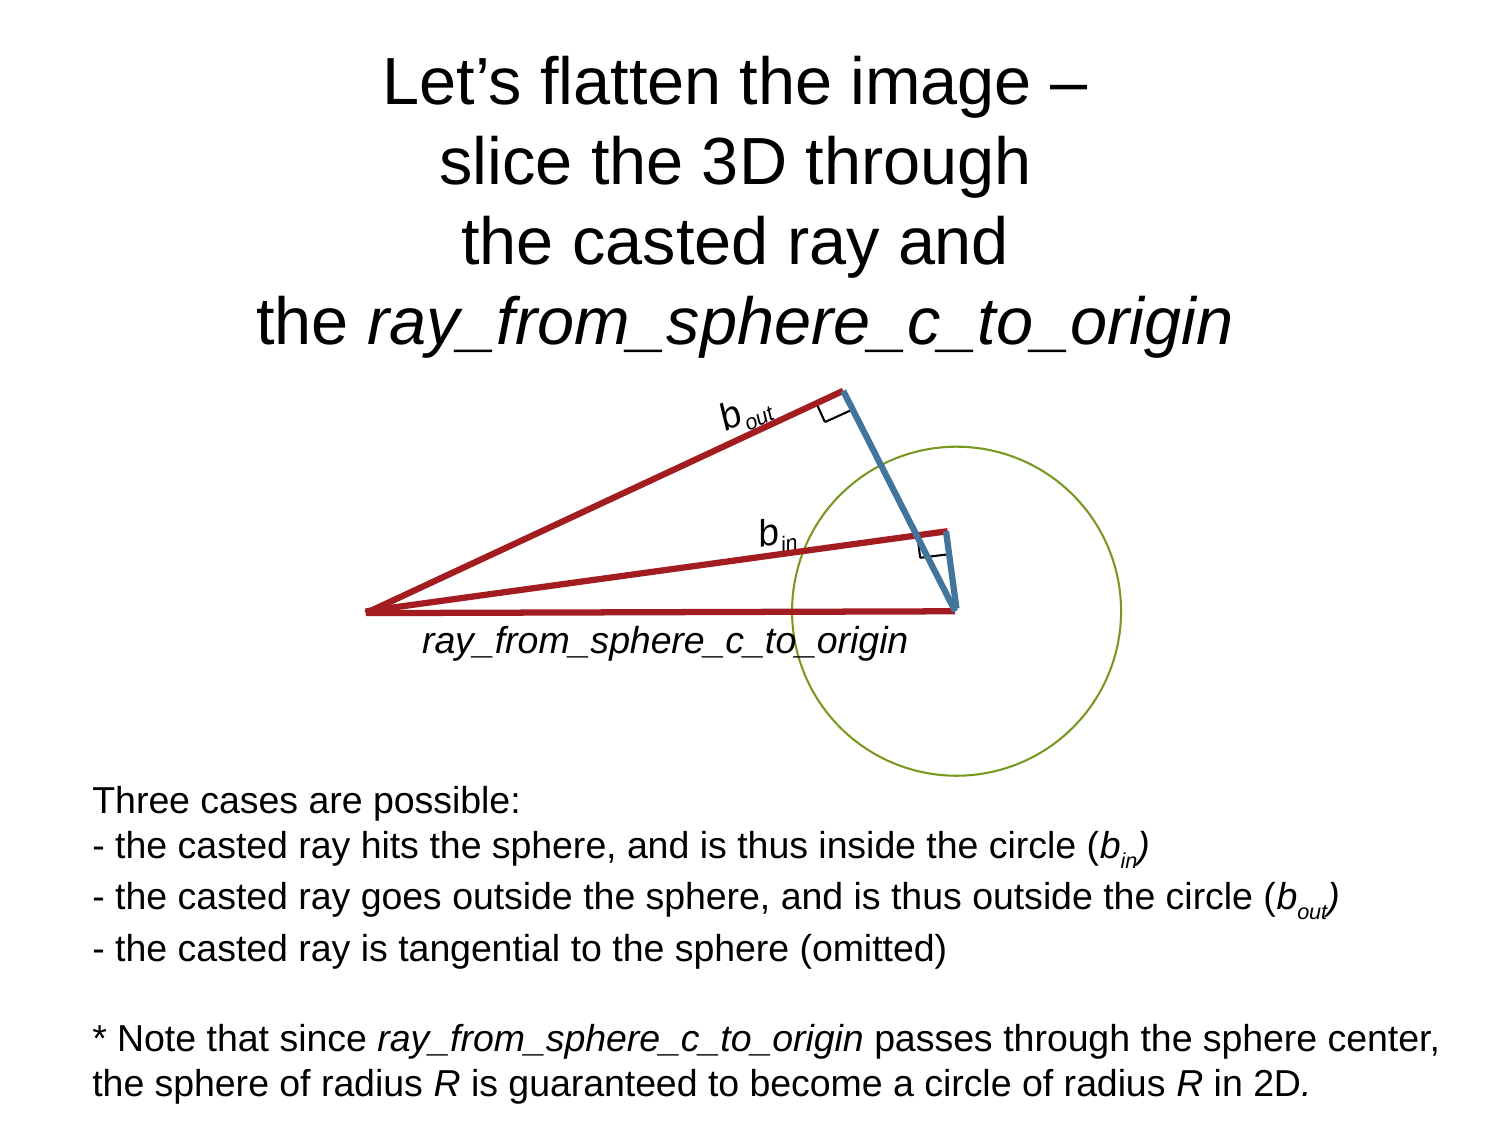

Let’s flatten the image –
slice the 3D through
the casted ray and
the ray_from_sphere_c_to_origin
bout

bin
ray_from_sphere_c_to_origin
Three cases are possible:
- the casted ray hits the sphere, and is thus inside the circle (bin)
- the casted ray goes outside the sphere, and is thus outside the circle (bout)
- the casted ray is tangential to the sphere (omitted)

* Note that since ray_from_sphere_c_to_origin passes through the sphere center,
the sphere of radius R is guaranteed to become a circle of radius R in 2D.